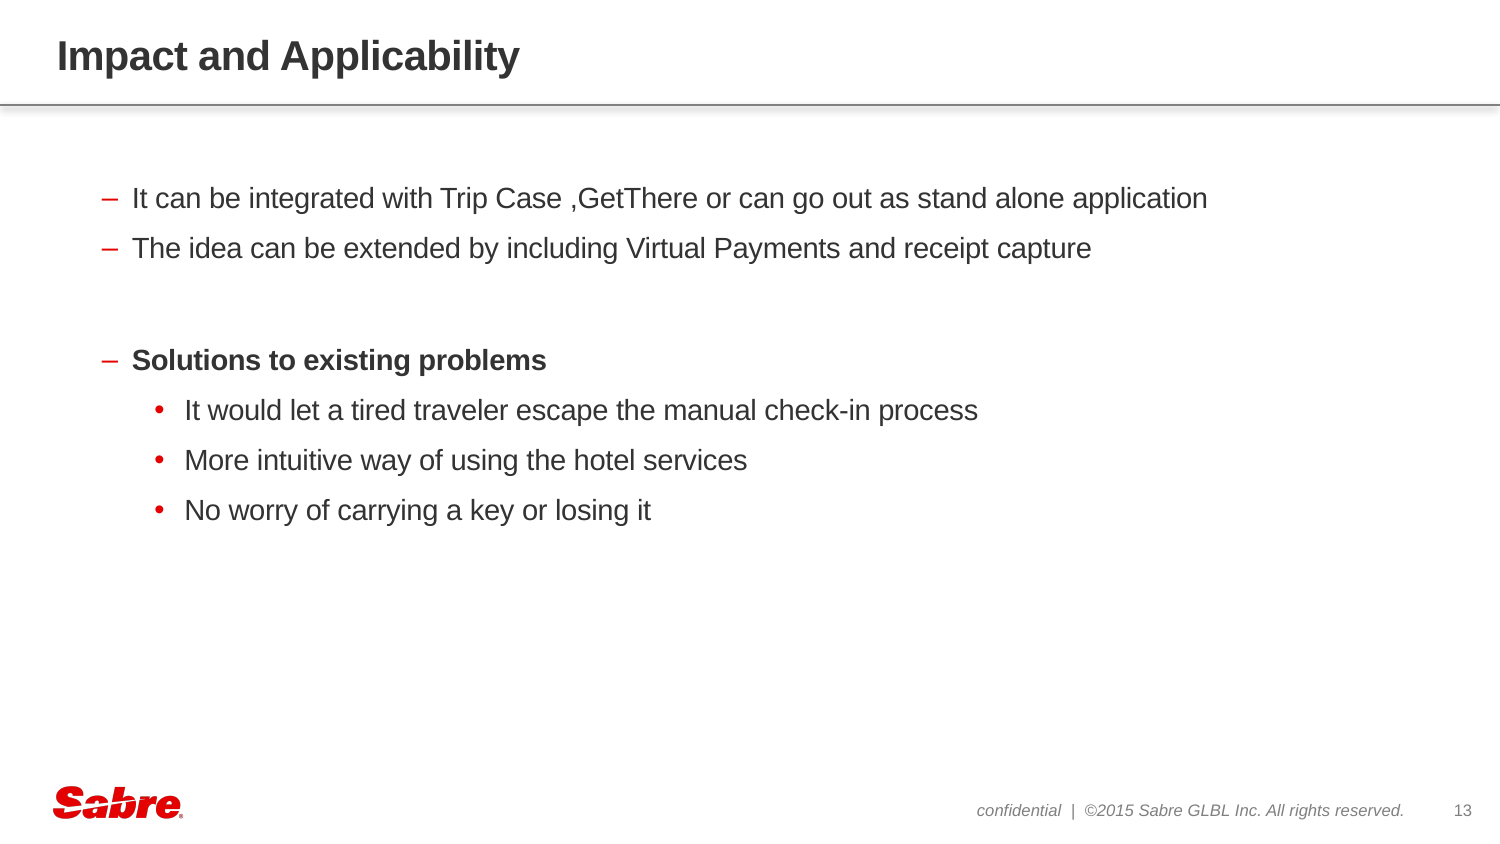

# Impact and Applicability

It can be integrated with Trip Case ,GetThere or can go out as stand alone application
The idea can be extended by including Virtual Payments and receipt capture

Solutions to existing problems
It would let a tired traveler escape the manual check-in process
More intuitive way of using the hotel services
No worry of carrying a key or losing it